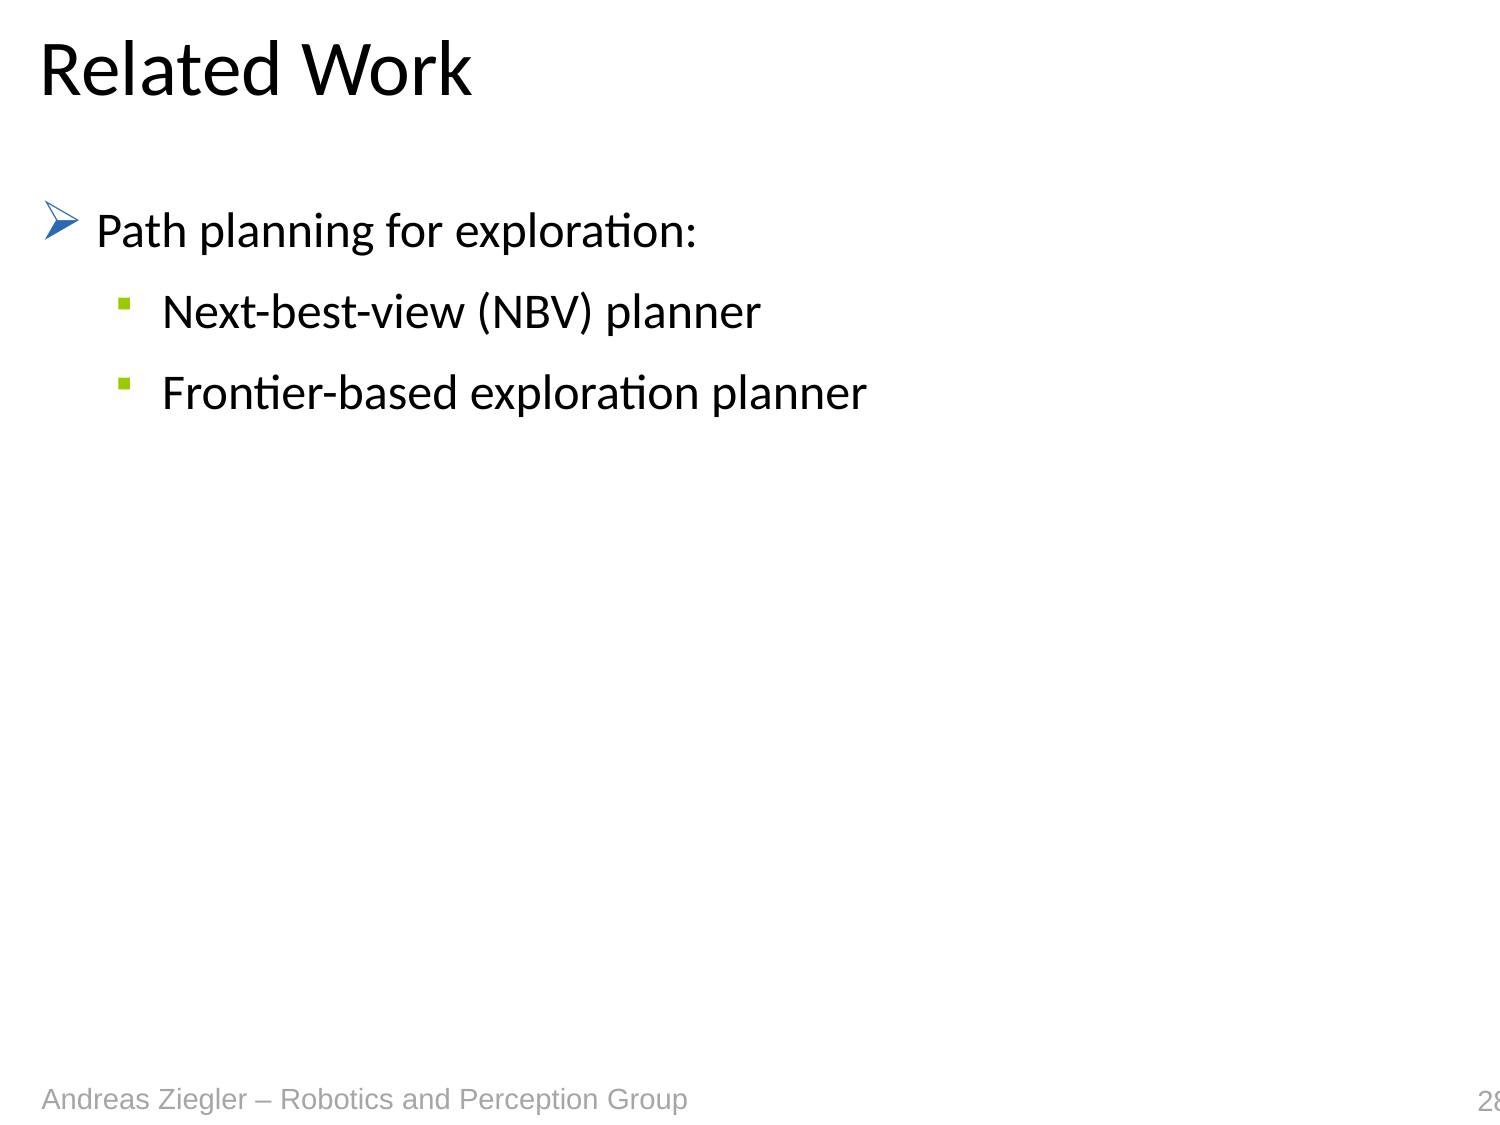

# Related Work
Path planning for exploration:
Next-best-view (NBV) planner
Frontier-based exploration planner